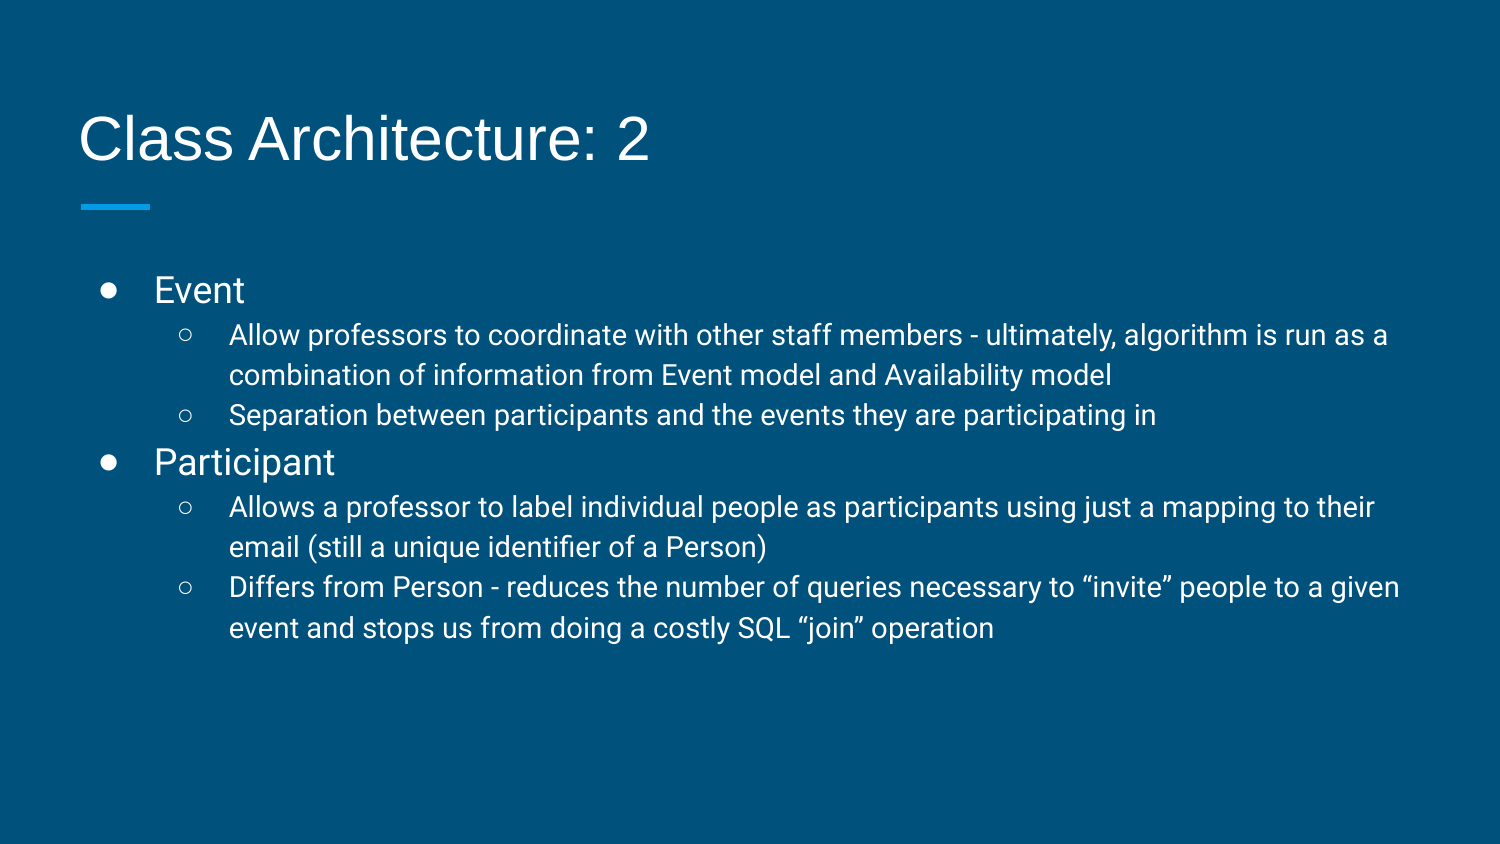

# Class Architecture: 2
Event
Allow professors to coordinate with other staff members - ultimately, algorithm is run as a combination of information from Event model and Availability model
Separation between participants and the events they are participating in
Participant
Allows a professor to label individual people as participants using just a mapping to their email (still a unique identifier of a Person)
Differs from Person - reduces the number of queries necessary to “invite” people to a given event and stops us from doing a costly SQL “join” operation